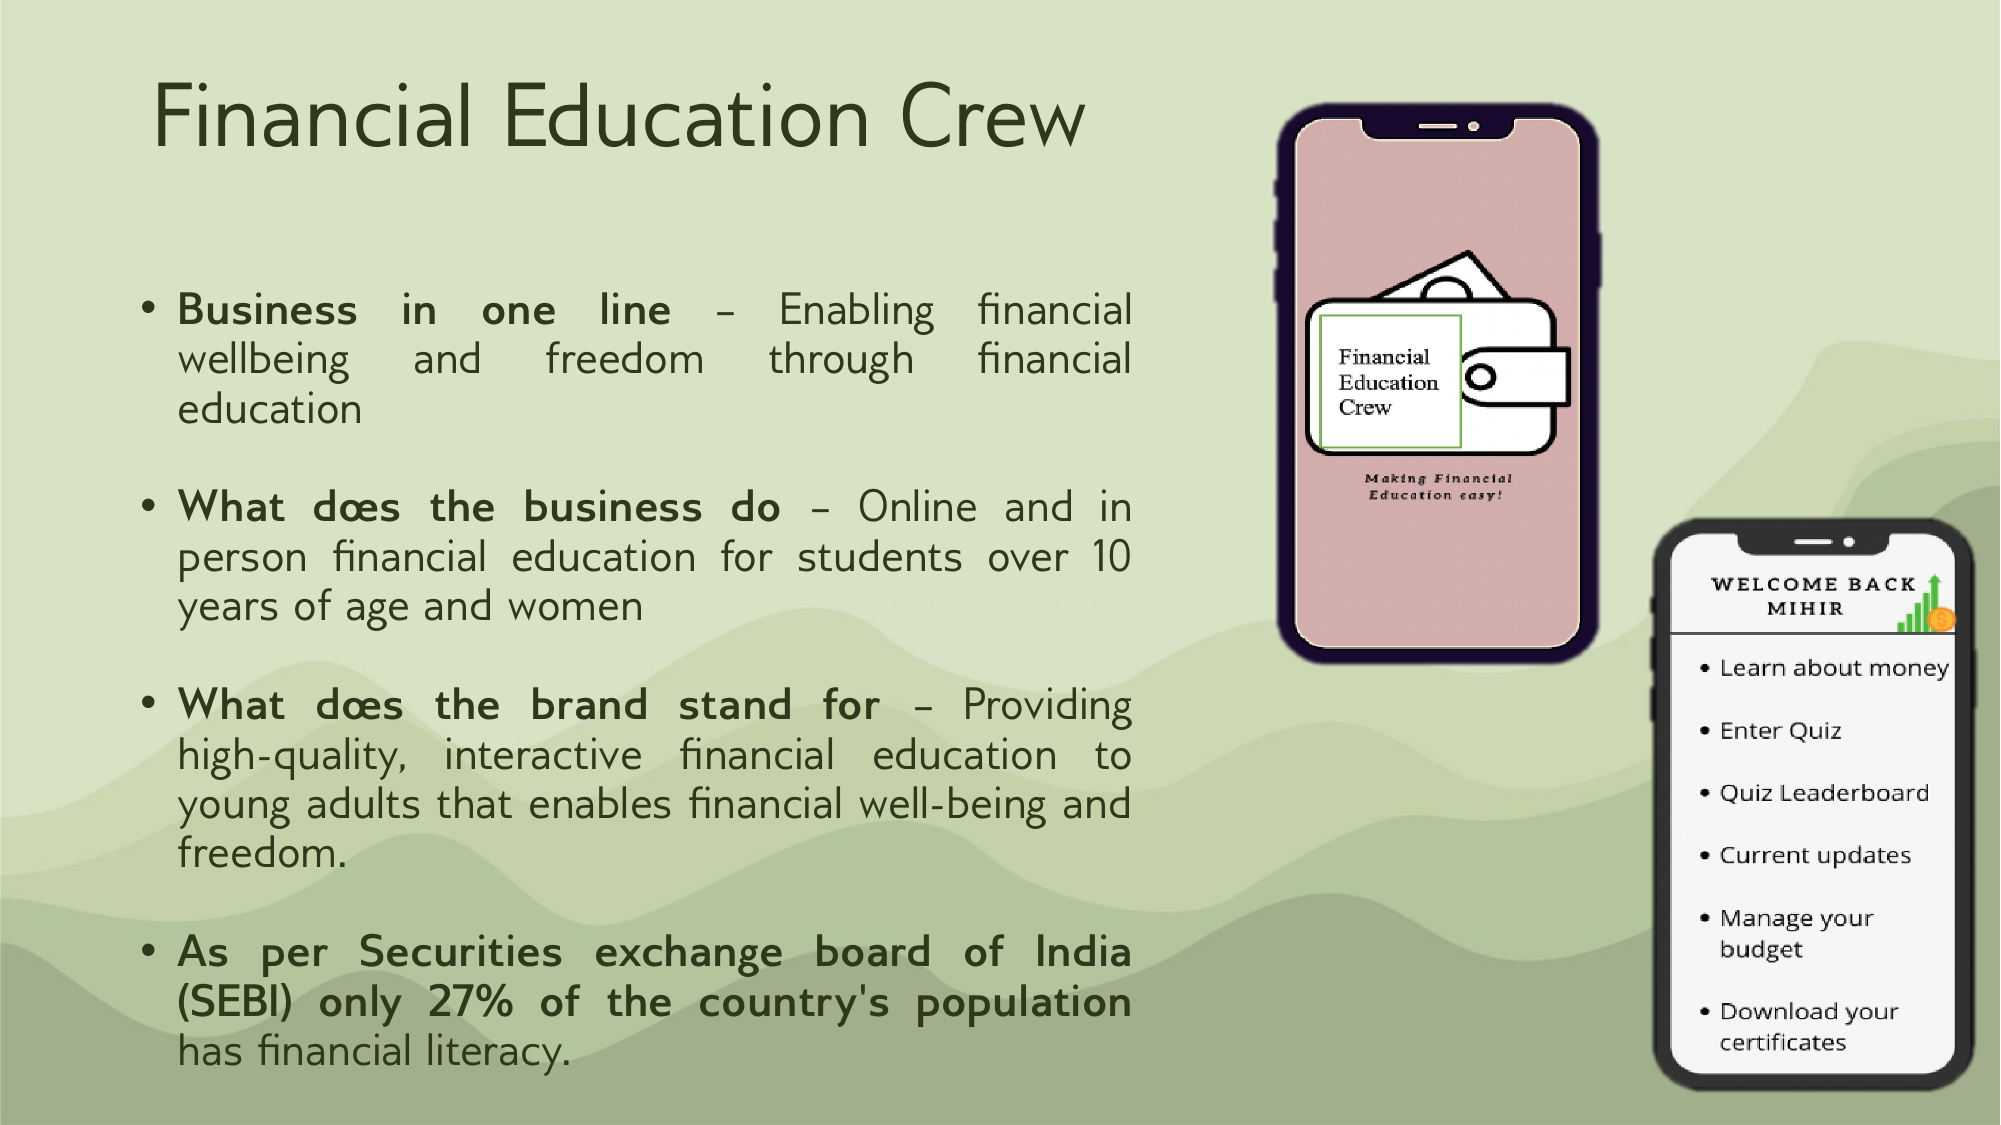

Financial Education Crew
Business in one line – Enabling financial wellbeing and freedom through financial education

What does the business do – Online and in person financial education for students over 10 years of age and women

What does the brand stand for – Providing high-quality, interactive financial education to young adults that enables financial well-being and freedom.

As per Securities exchange board of India (SEBI) only 27% of the country's population has financial literacy.